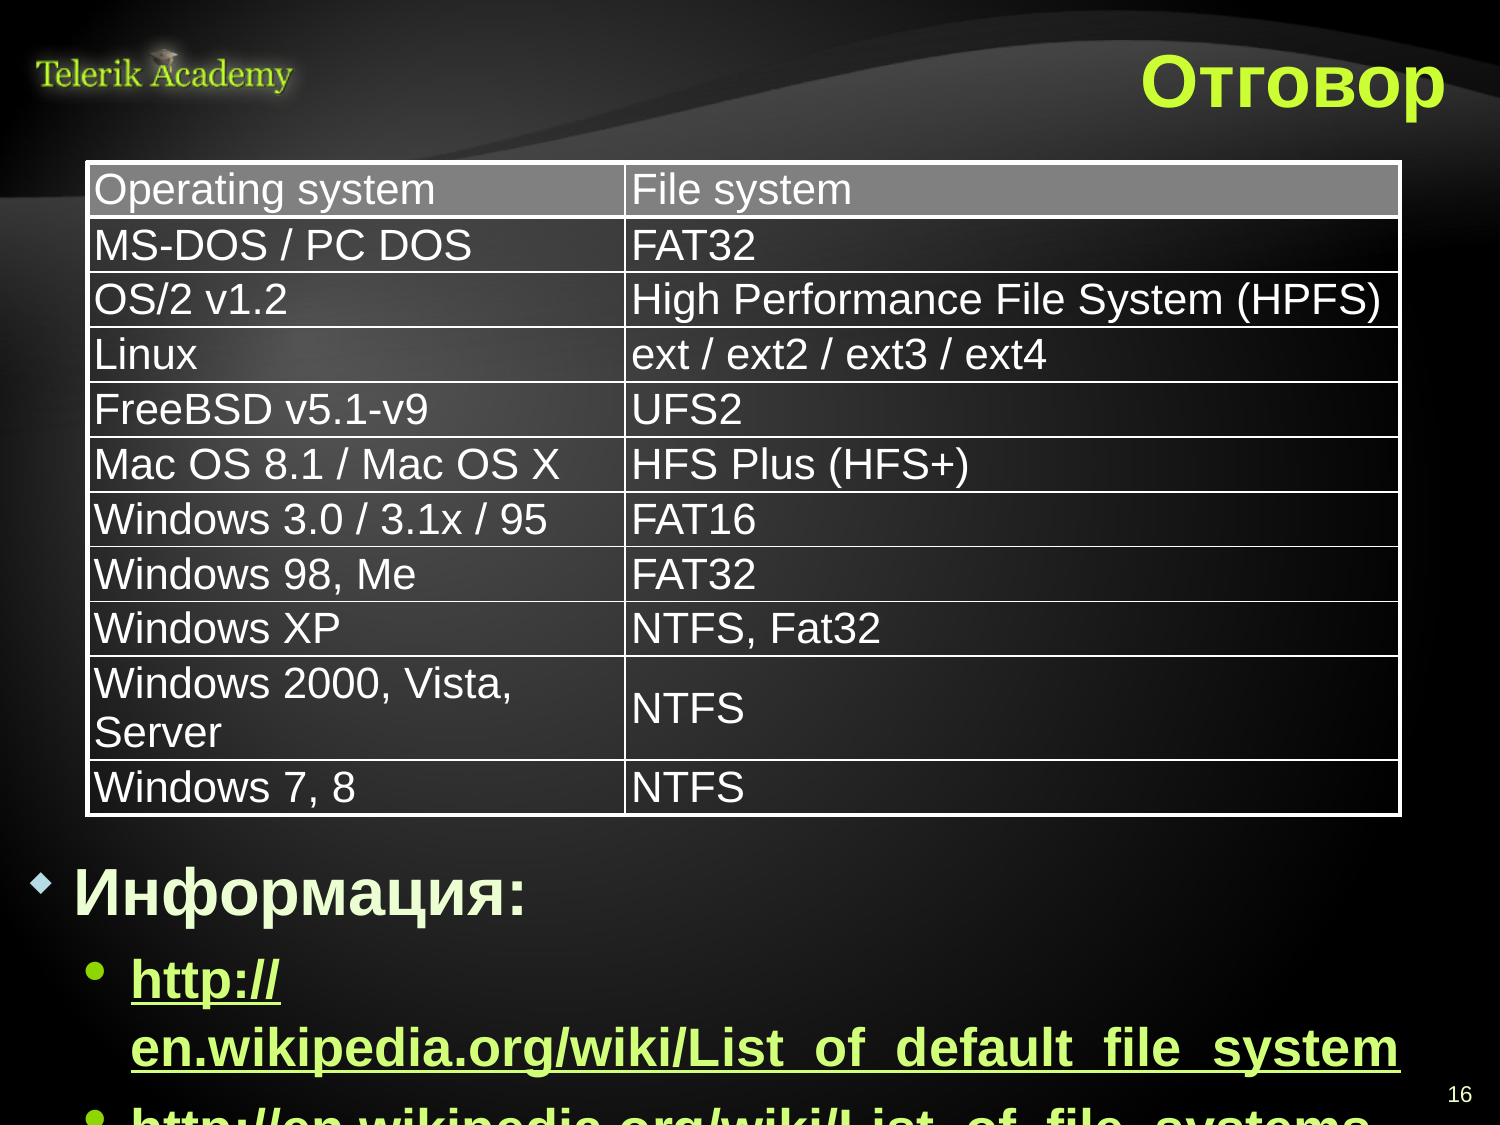

# Отговор
| Operating system | File system |
| --- | --- |
| MS-DOS / PC DOS | FAT32 |
| OS/2 v1.2 | High Performance File System (HPFS) |
| Linux | ext / ext2 / ext3 / ext4 |
| FreeBSD v5.1-v9 | UFS2 |
| Mac OS 8.1 / Mac OS X | HFS Plus (HFS+) |
| Windows 3.0 / 3.1x / 95 | FAT16 |
| Windows 98, Me | FAT32 |
| Windows XP | NTFS, Fat32 |
| Windows 2000, Vista, Server | NTFS |
| Windows 7, 8 | NTFS |
Информация:
http://en.wikipedia.org/wiki/List_of_default_file_system
http://en.wikipedia.org/wiki/List_of_file_systems
16